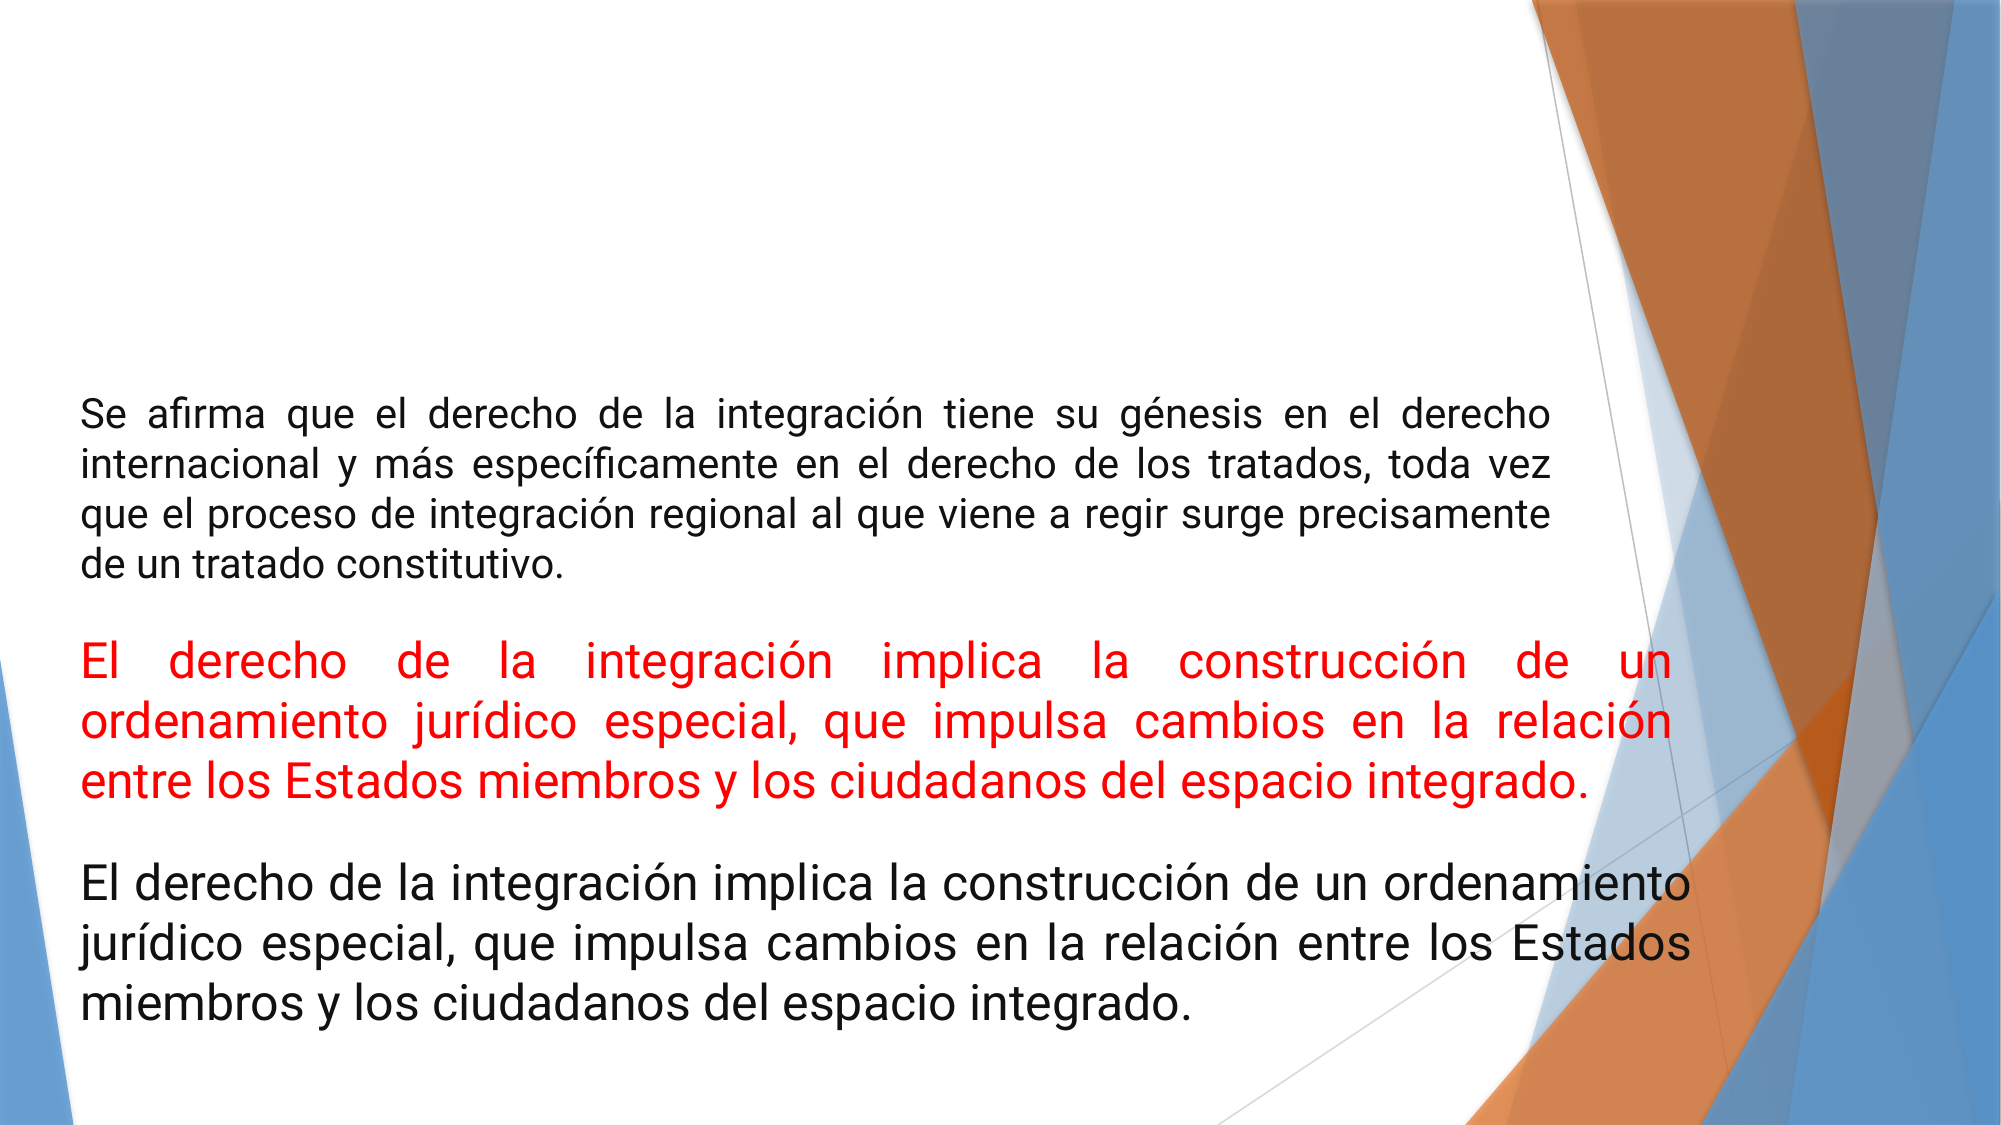

#
Se afirma que el derecho de la integración tiene su génesis en el derecho internacional y más específicamente en el derecho de los tratados, toda vez que el proceso de integración regional al que viene a regir surge precisamente de un tratado constitutivo.
El derecho de la integración implica la construcción de un ordenamiento jurídico especial, que impulsa cambios en la relación entre los Estados miembros y los ciudadanos del espacio integrado.
El derecho de la integración implica la construcción de un ordenamiento jurídico especial, que impulsa cambios en la relación entre los Estados miembros y los ciudadanos del espacio integrado.